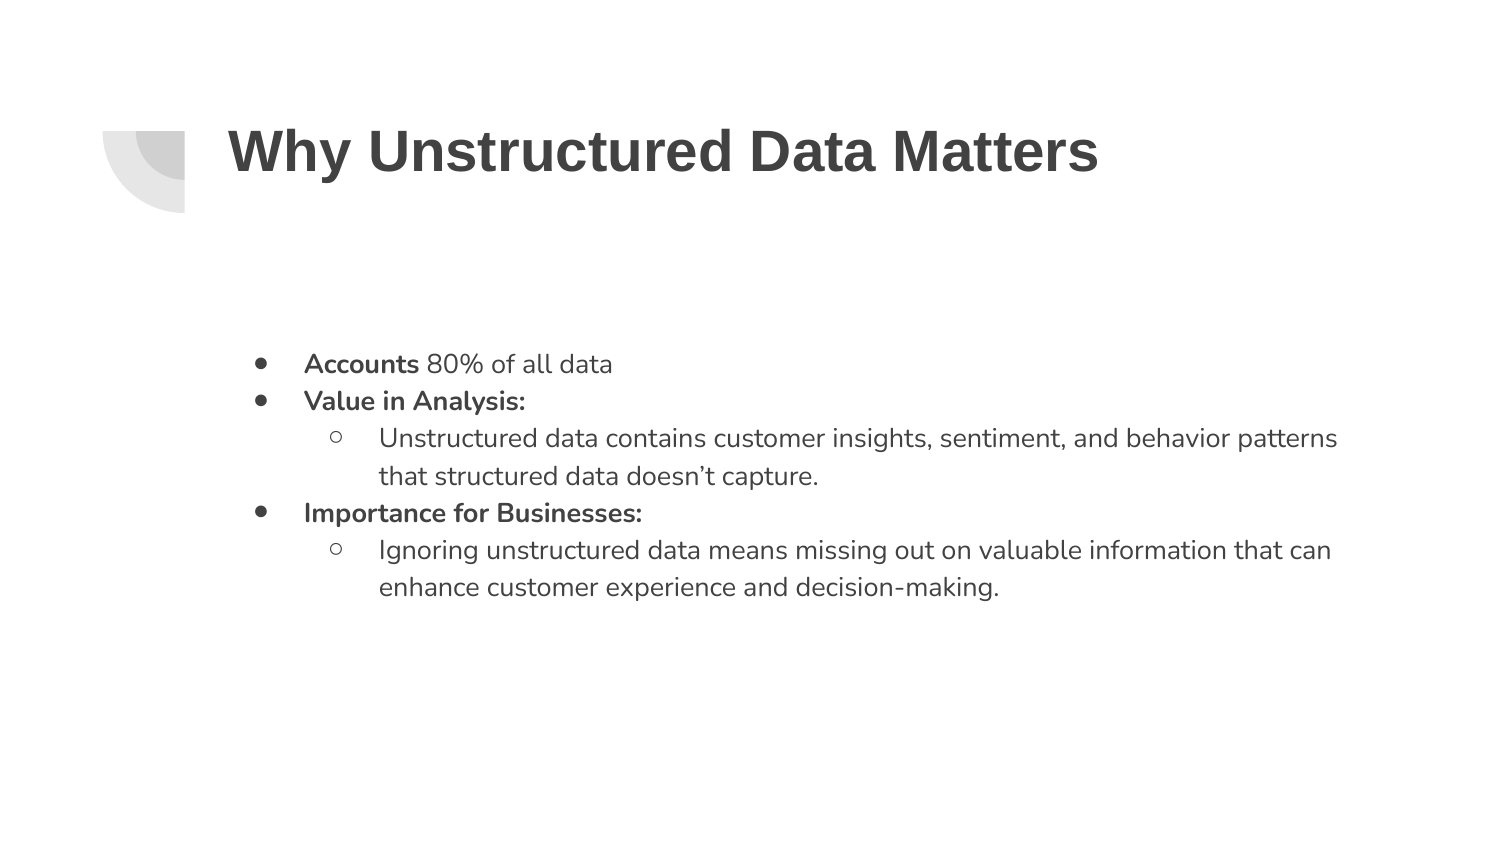

# Why Unstructured Data Matters
Accounts 80% of all data
Value in Analysis:
Unstructured data contains customer insights, sentiment, and behavior patterns that structured data doesn’t capture.
Importance for Businesses:
Ignoring unstructured data means missing out on valuable information that can enhance customer experience and decision-making.